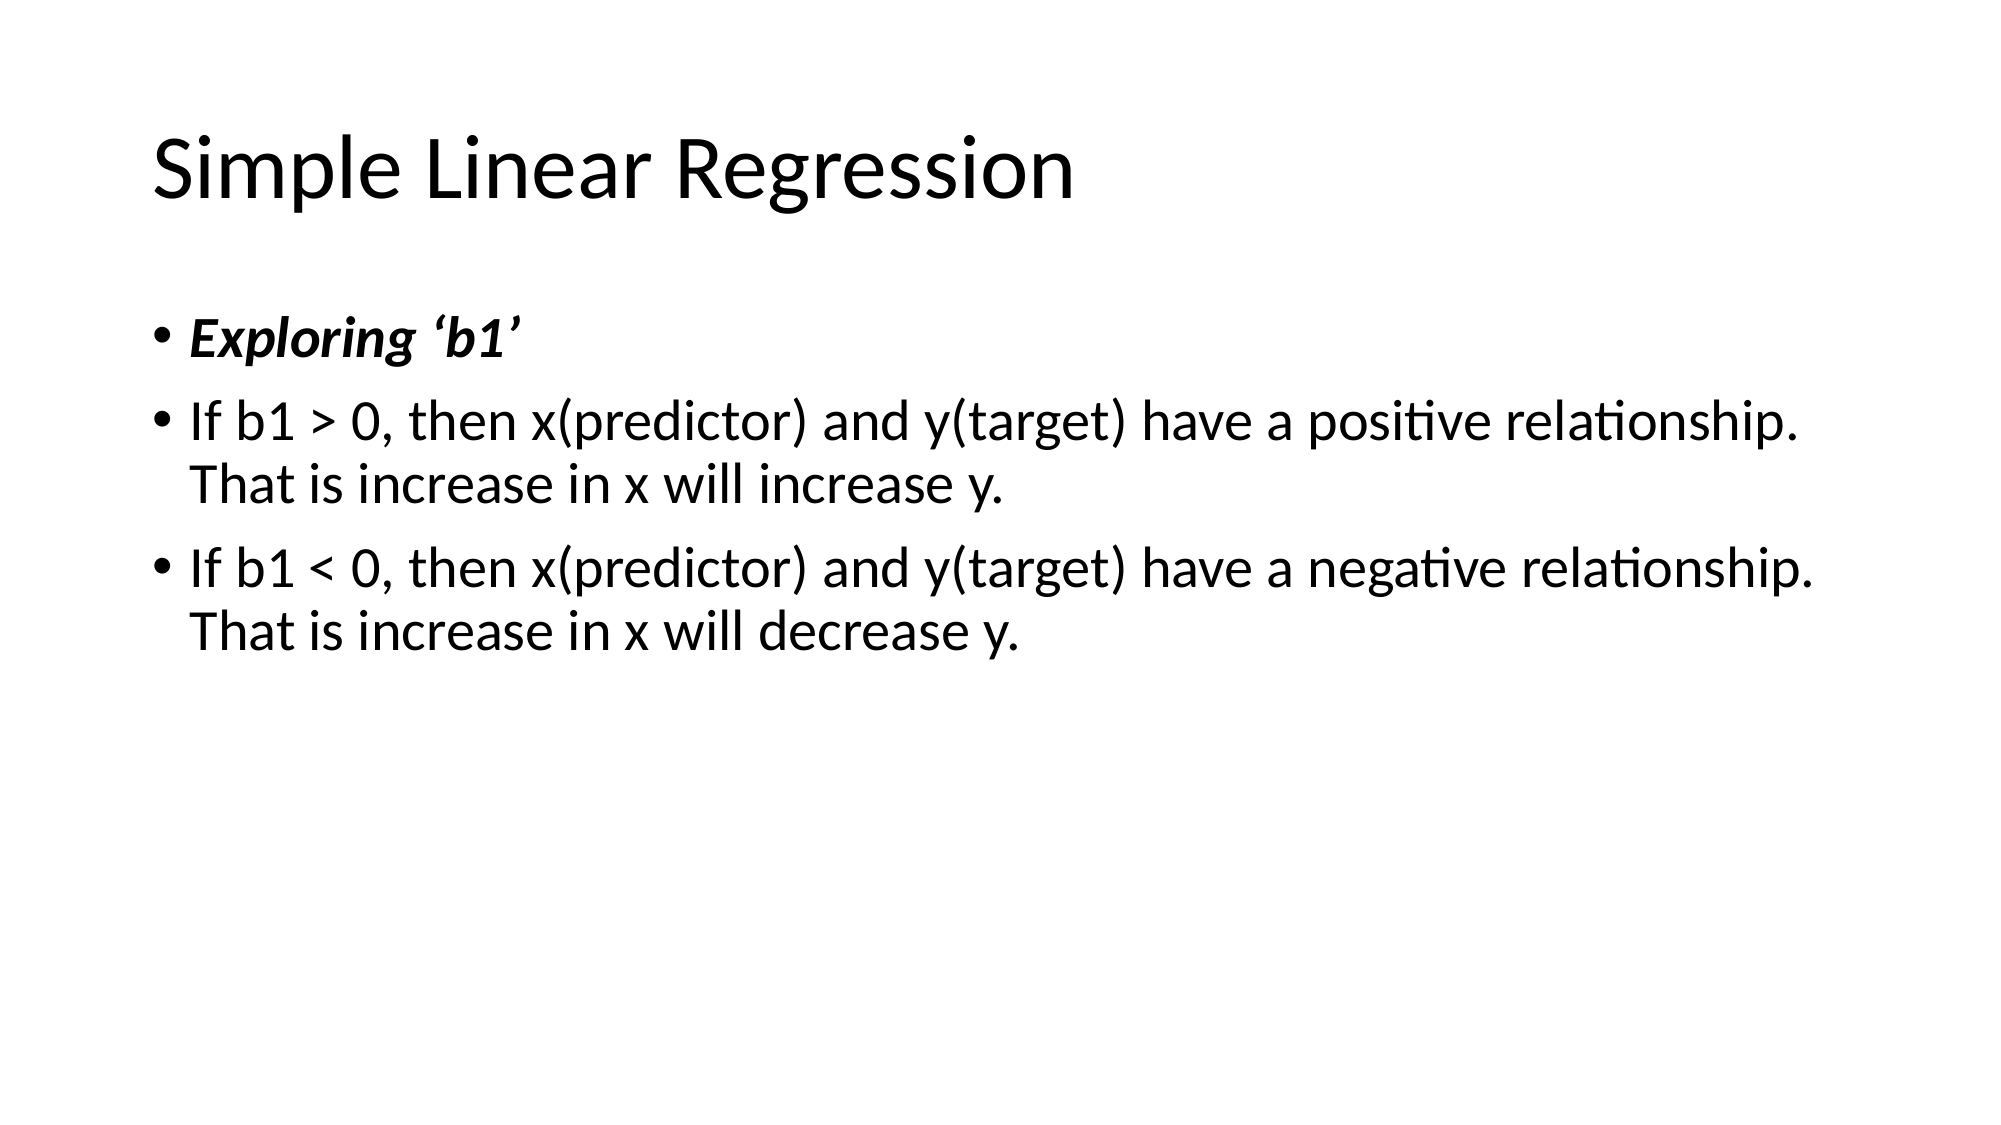

# Simple Linear Regression
Exploring ‘b1’
If b1 > 0, then x(predictor) and y(target) have a positive relationship. That is increase in x will increase y.
If b1 < 0, then x(predictor) and y(target) have a negative relationship. That is increase in x will decrease y.